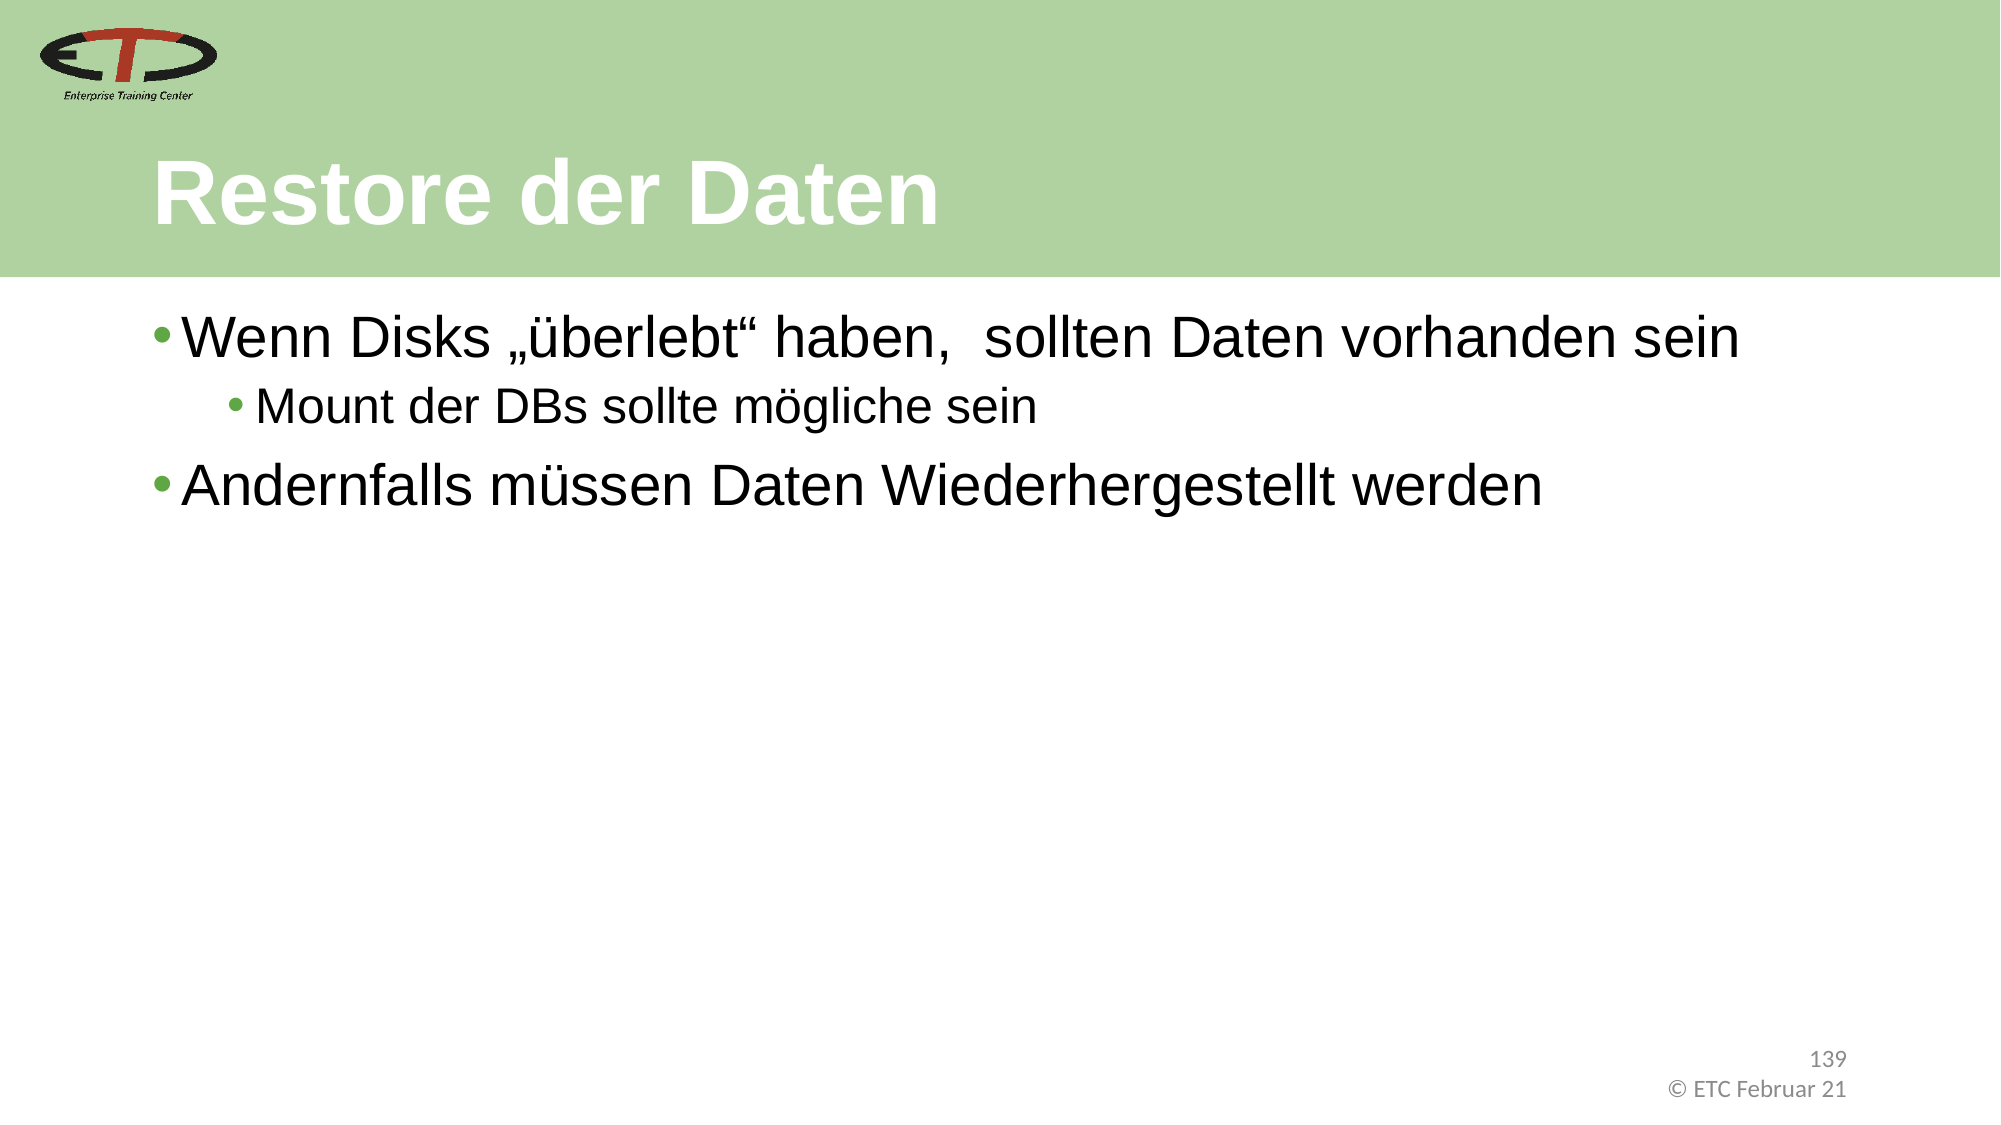

# Restore der Daten
Wenn Disks „überlebt“ haben,  sollten Daten vorhanden sein
Mount der DBs sollte mögliche sein
Andernfalls müssen Daten Wiederhergestellt werden
139
 © ETC Februar 21